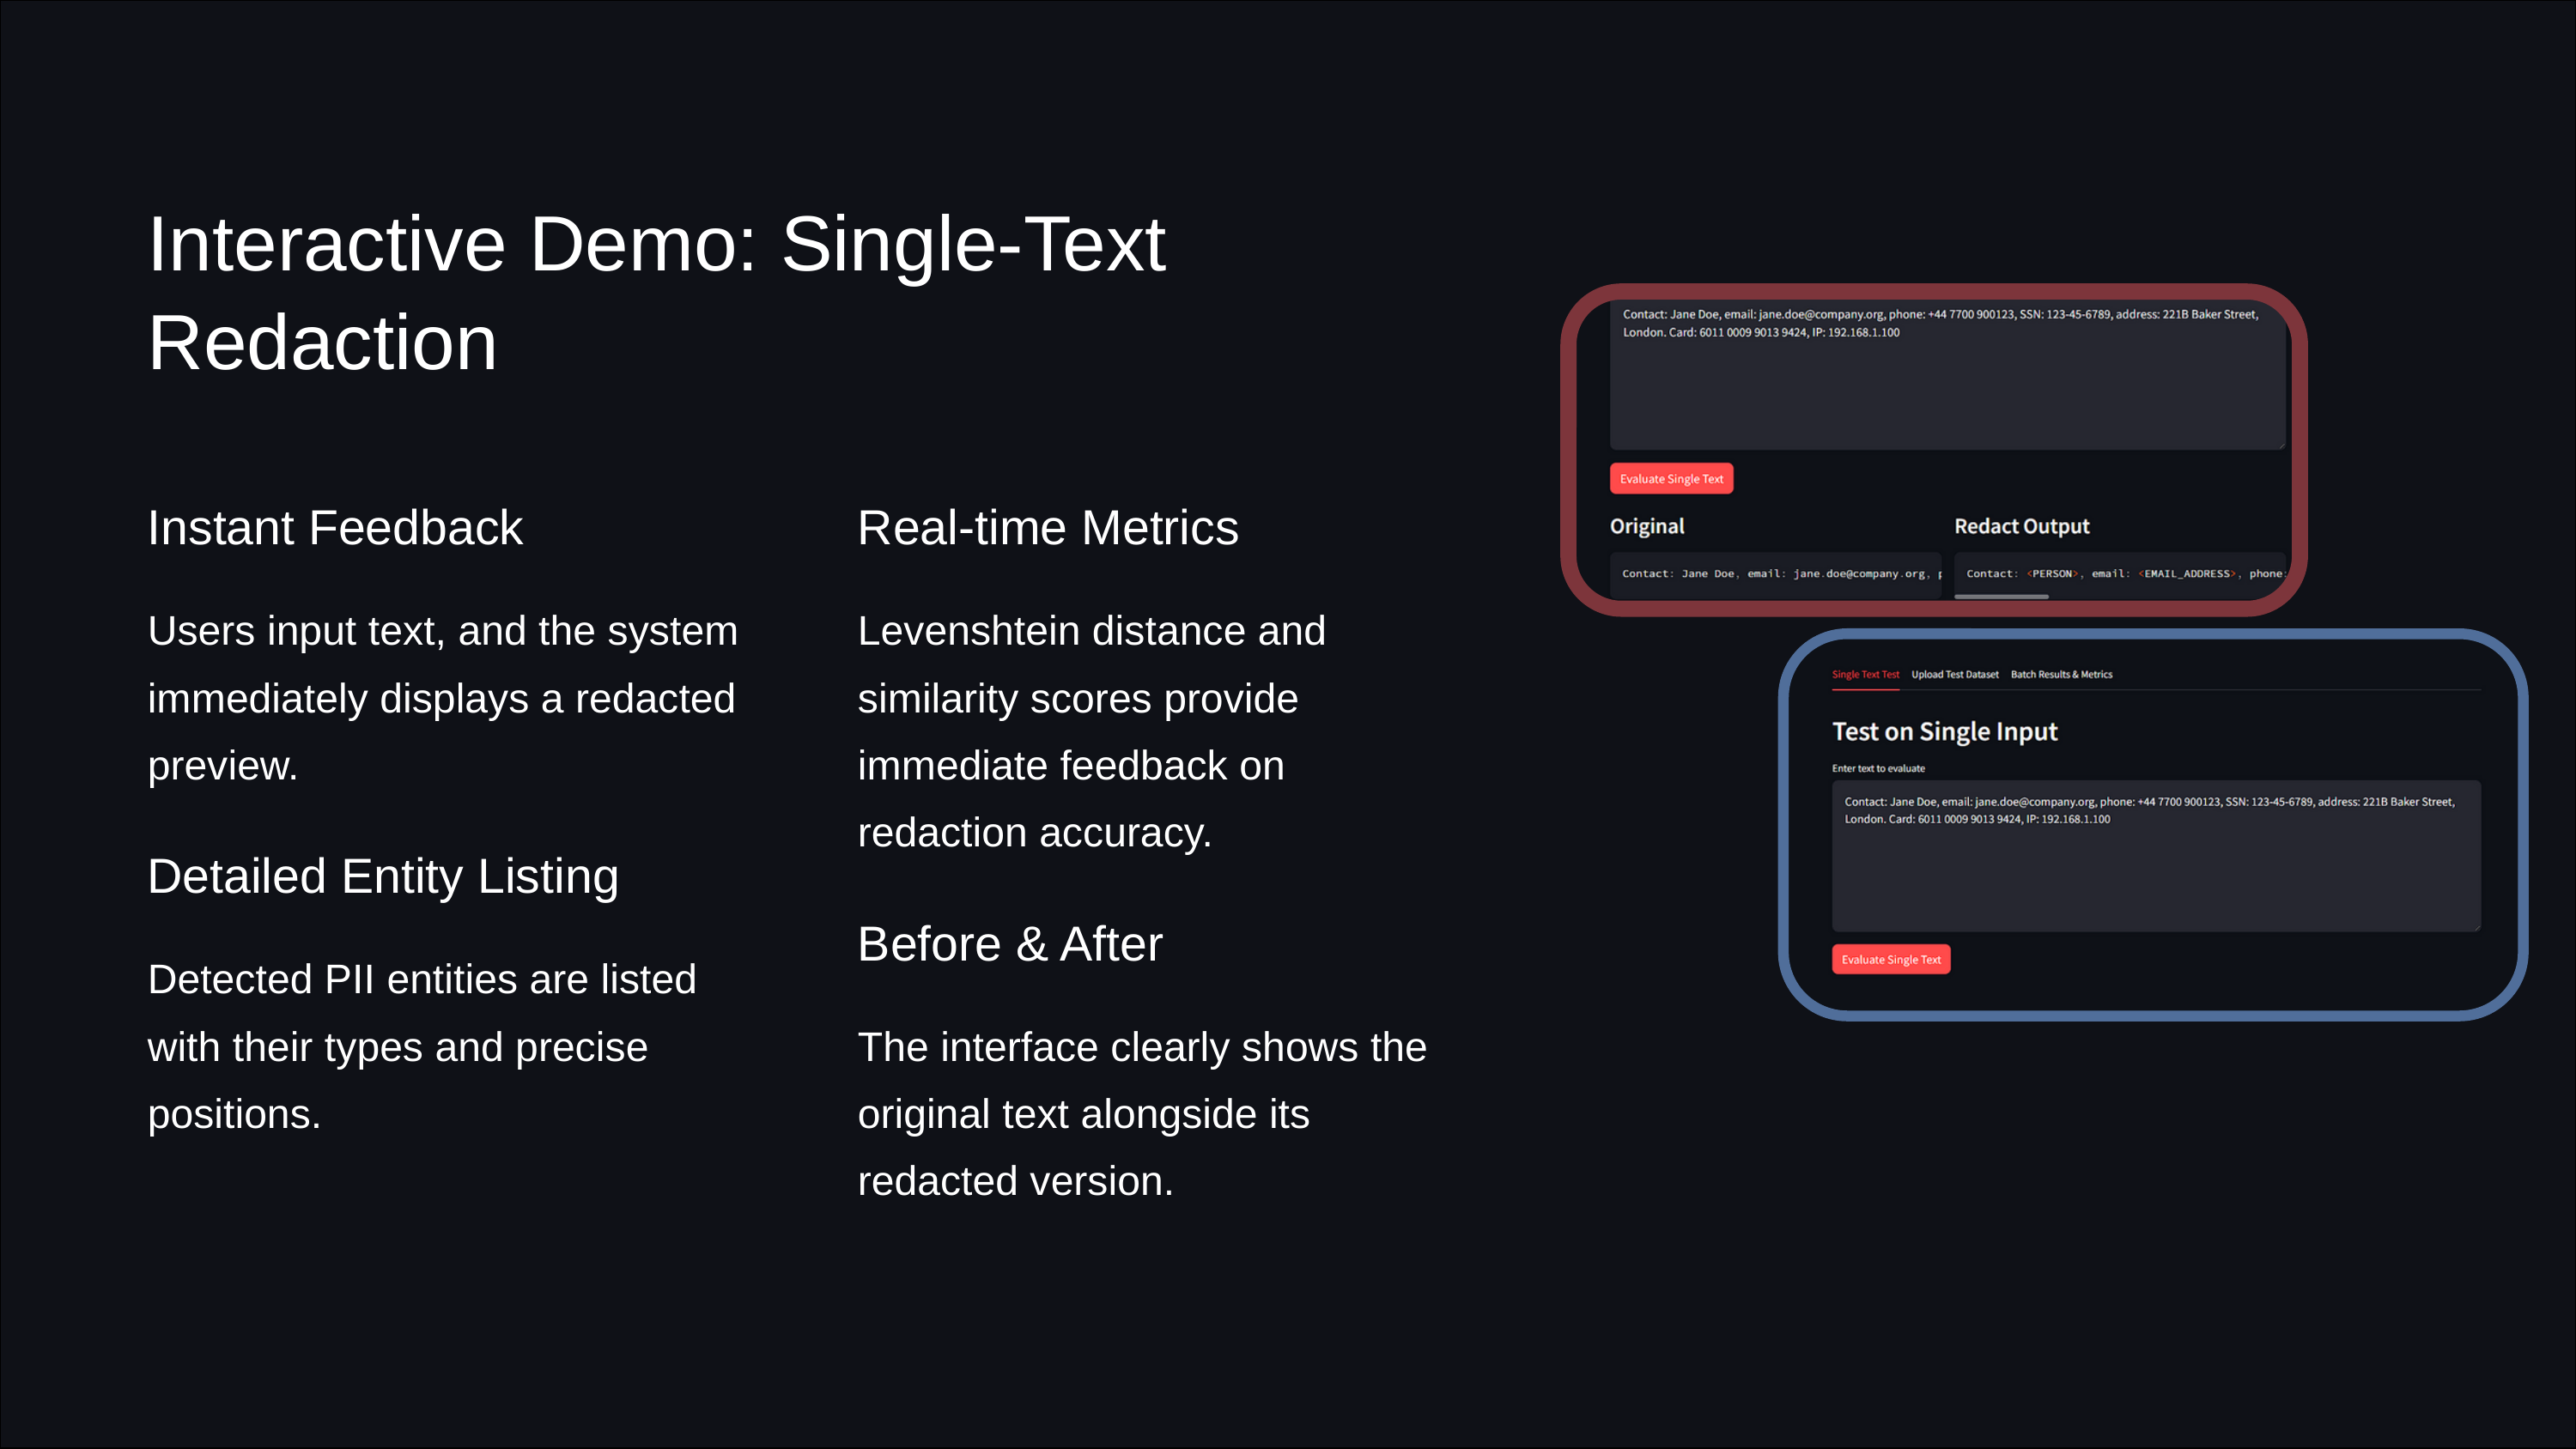

Interactive Demo: Single-Text Redaction

Instant Feedback
Real-time Metrics
Users input text, and the system immediately displays a redacted preview.
Levenshtein distance and similarity scores provide immediate feedback on redaction accuracy.

Detailed Entity Listing
Before & After
Detected PII entities are listed with their types and precise positions.
The interface clearly shows the original text alongside its redacted version.